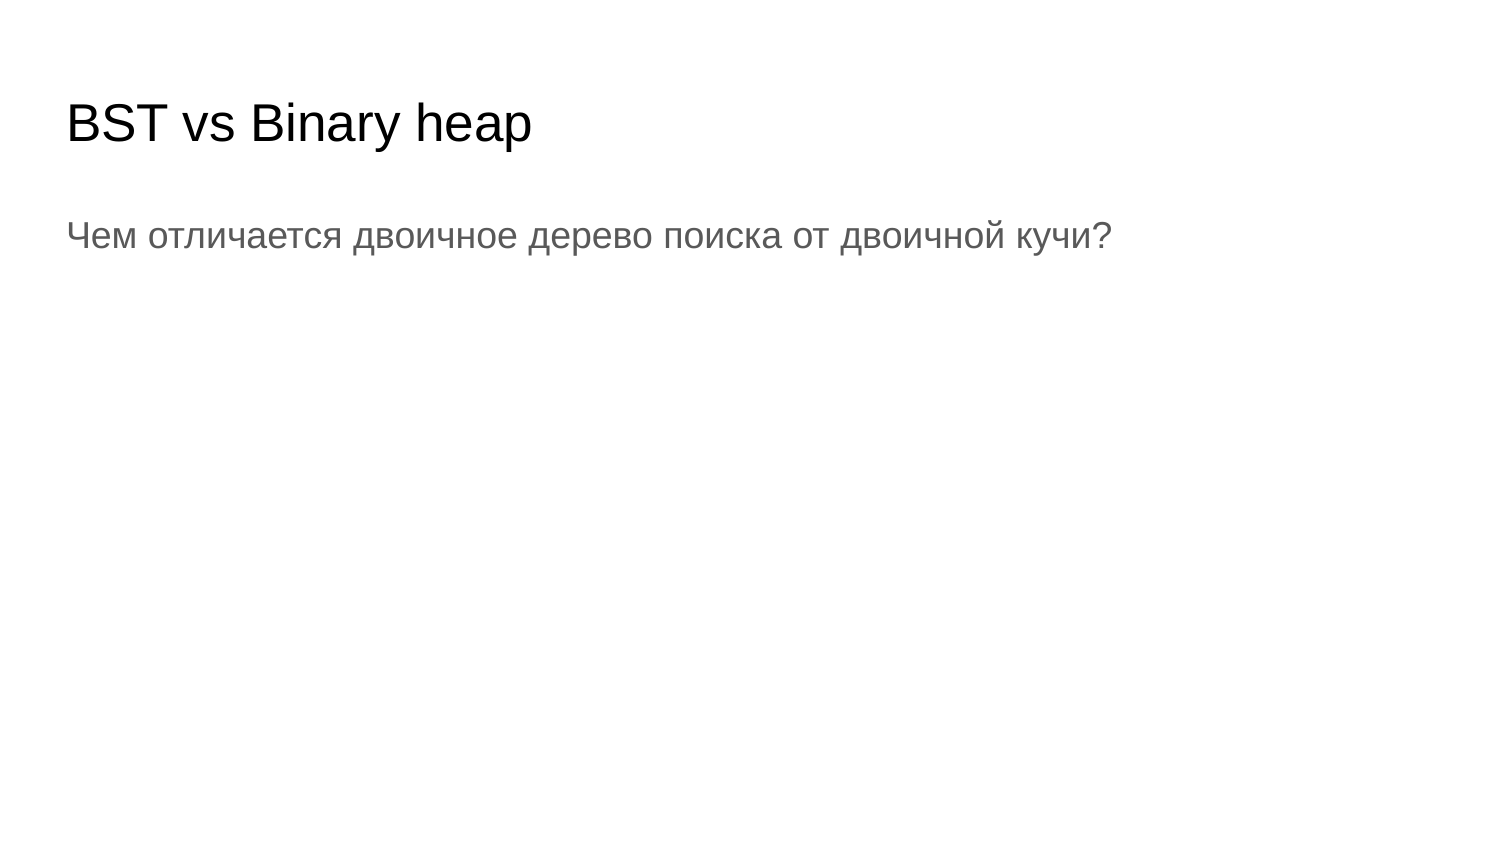

# BST vs Binary heap
Чем отличается двоичное дерево поиска от двоичной кучи?